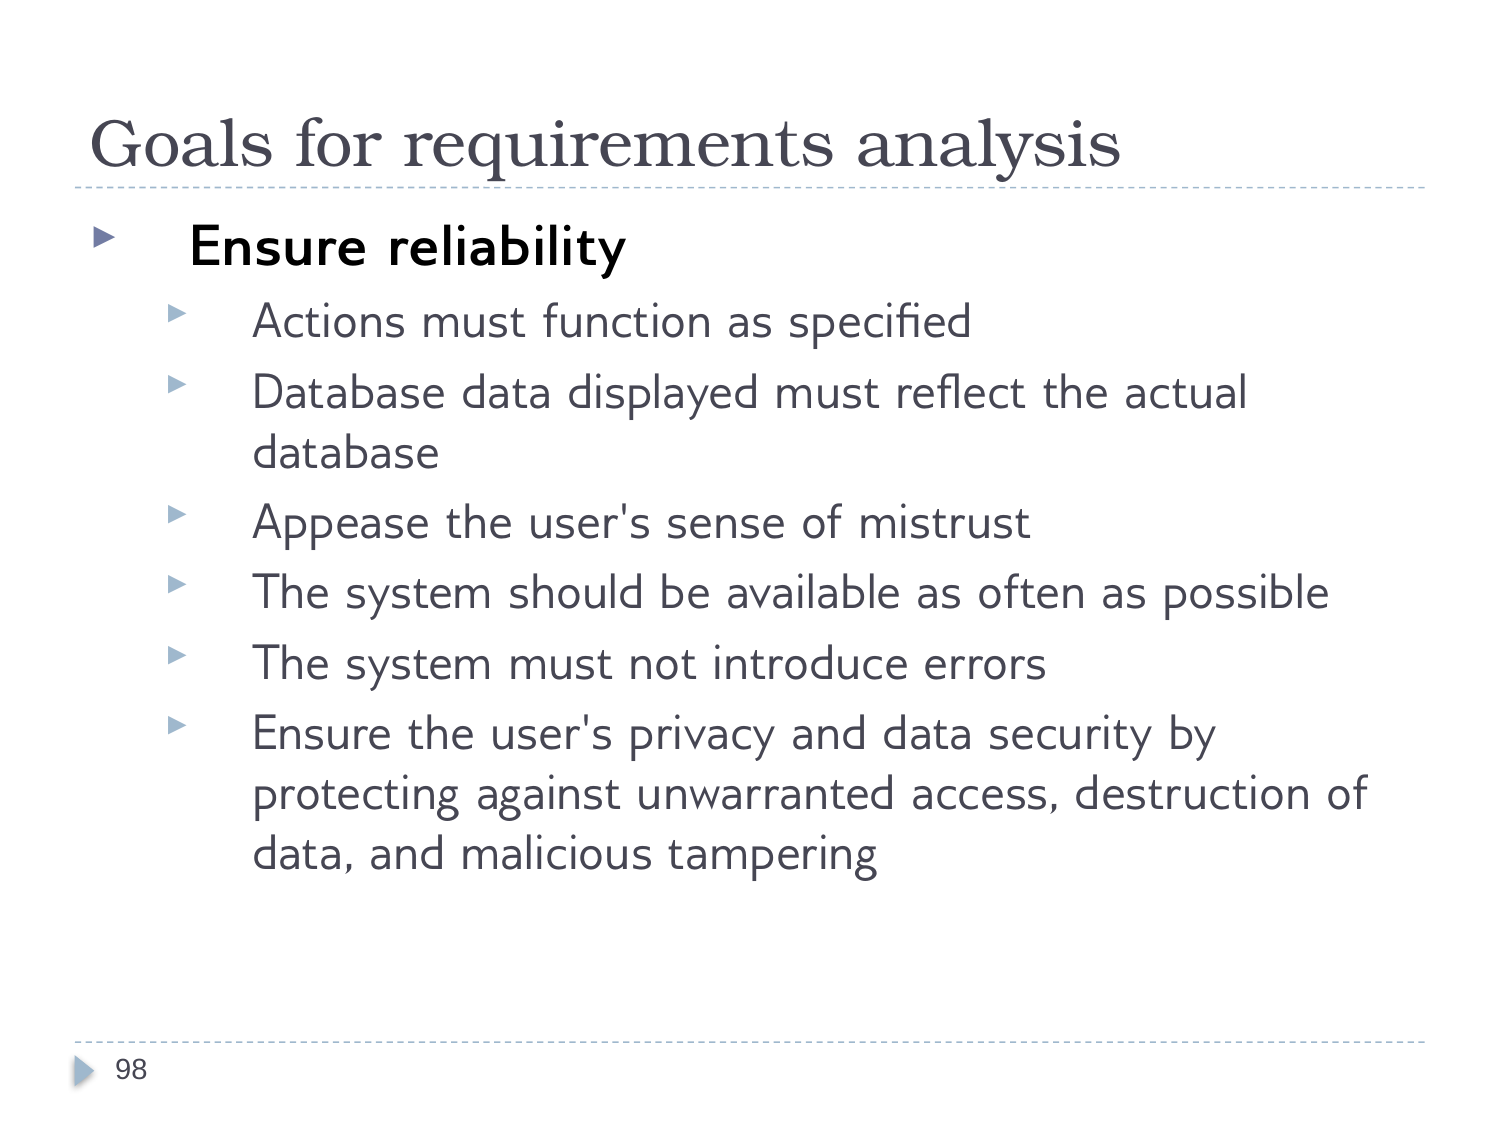

# Goals for requirements analysis
Ensure reliability
Actions must function as specified
Database data displayed must reflect the actual database
Appease the user's sense of mistrust
The system should be available as often as possible
The system must not introduce errors
Ensure the user's privacy and data security by protecting against unwarranted access, destruction of data, and malicious tampering
98